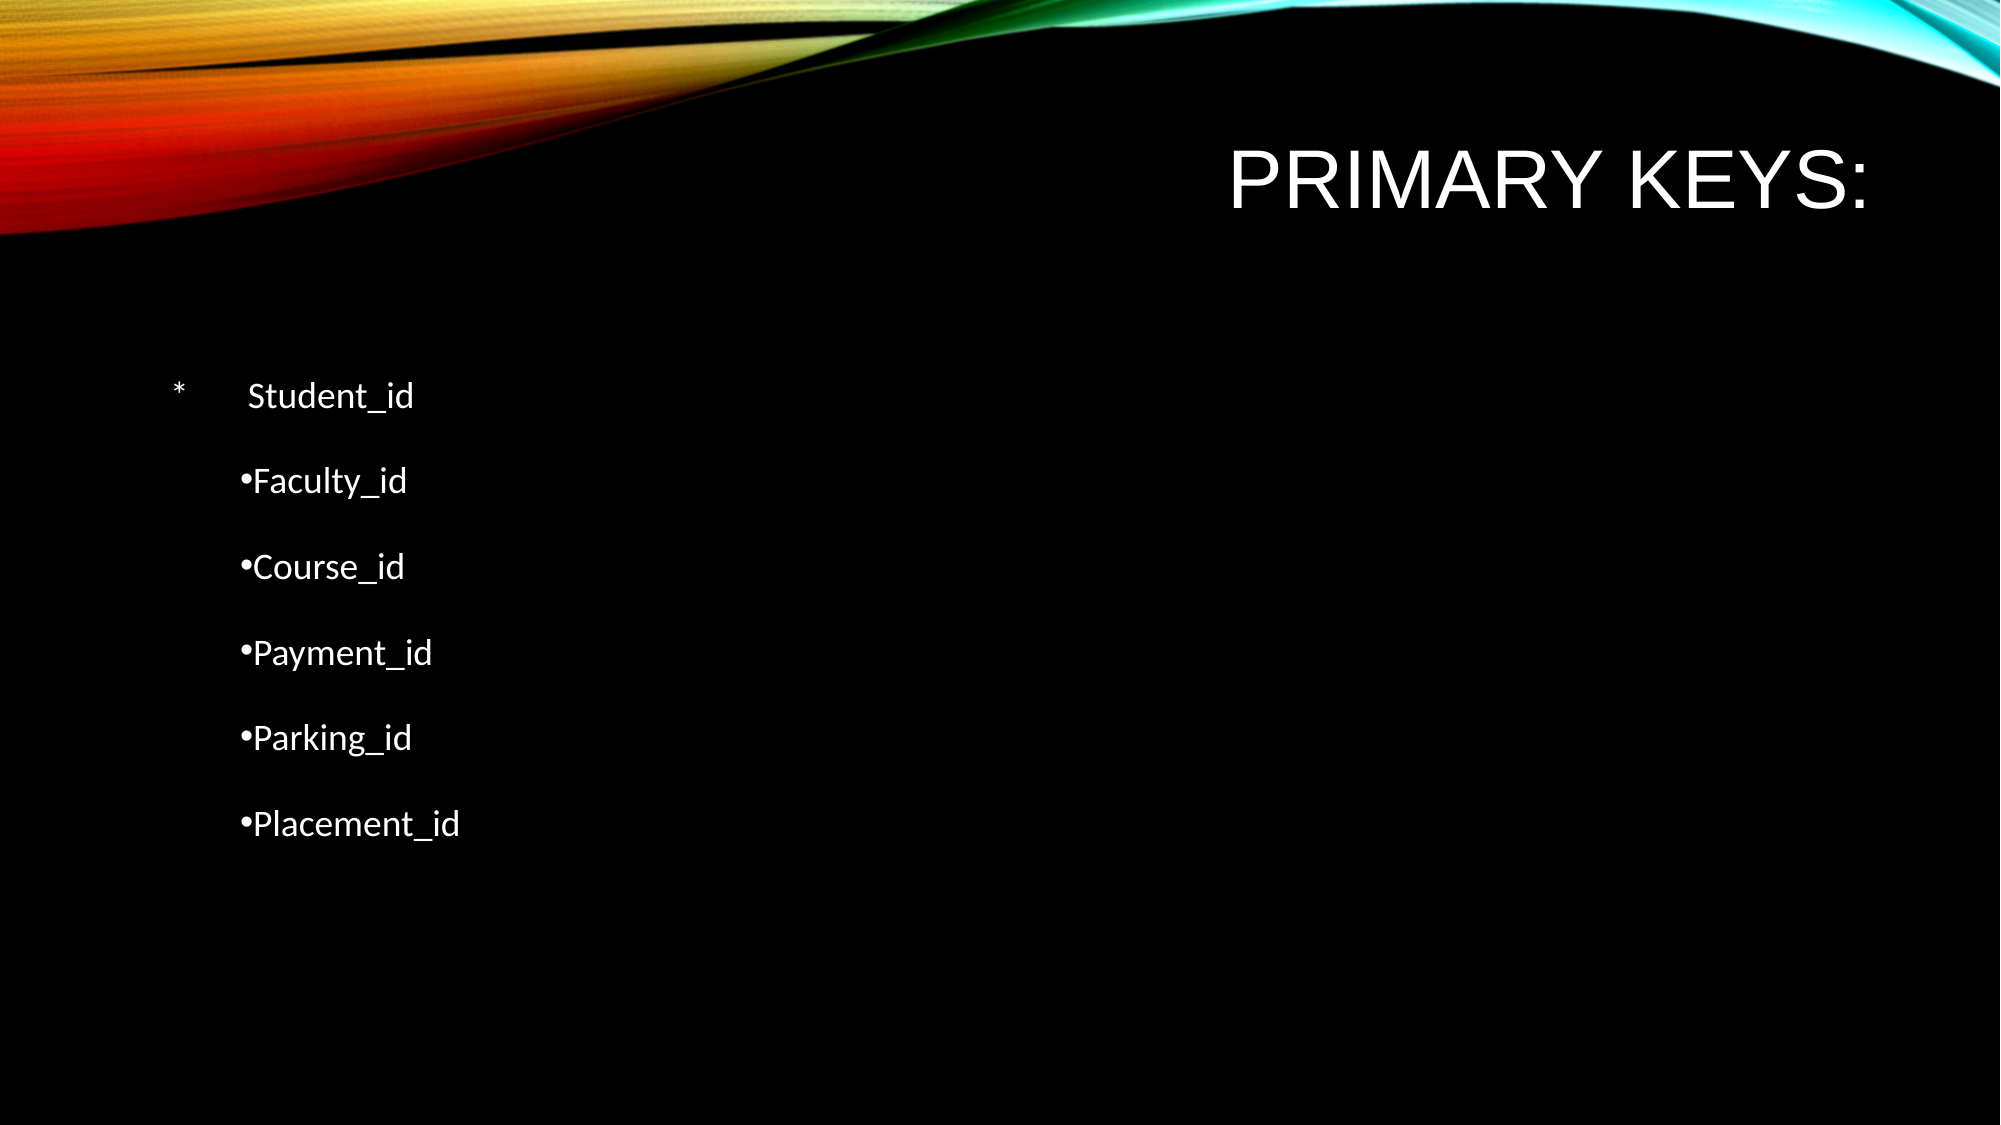

# PRIMARY KEYS:
     *       Student_id
Faculty_id
Course_id
Payment_id
Parking_id
Placement_id